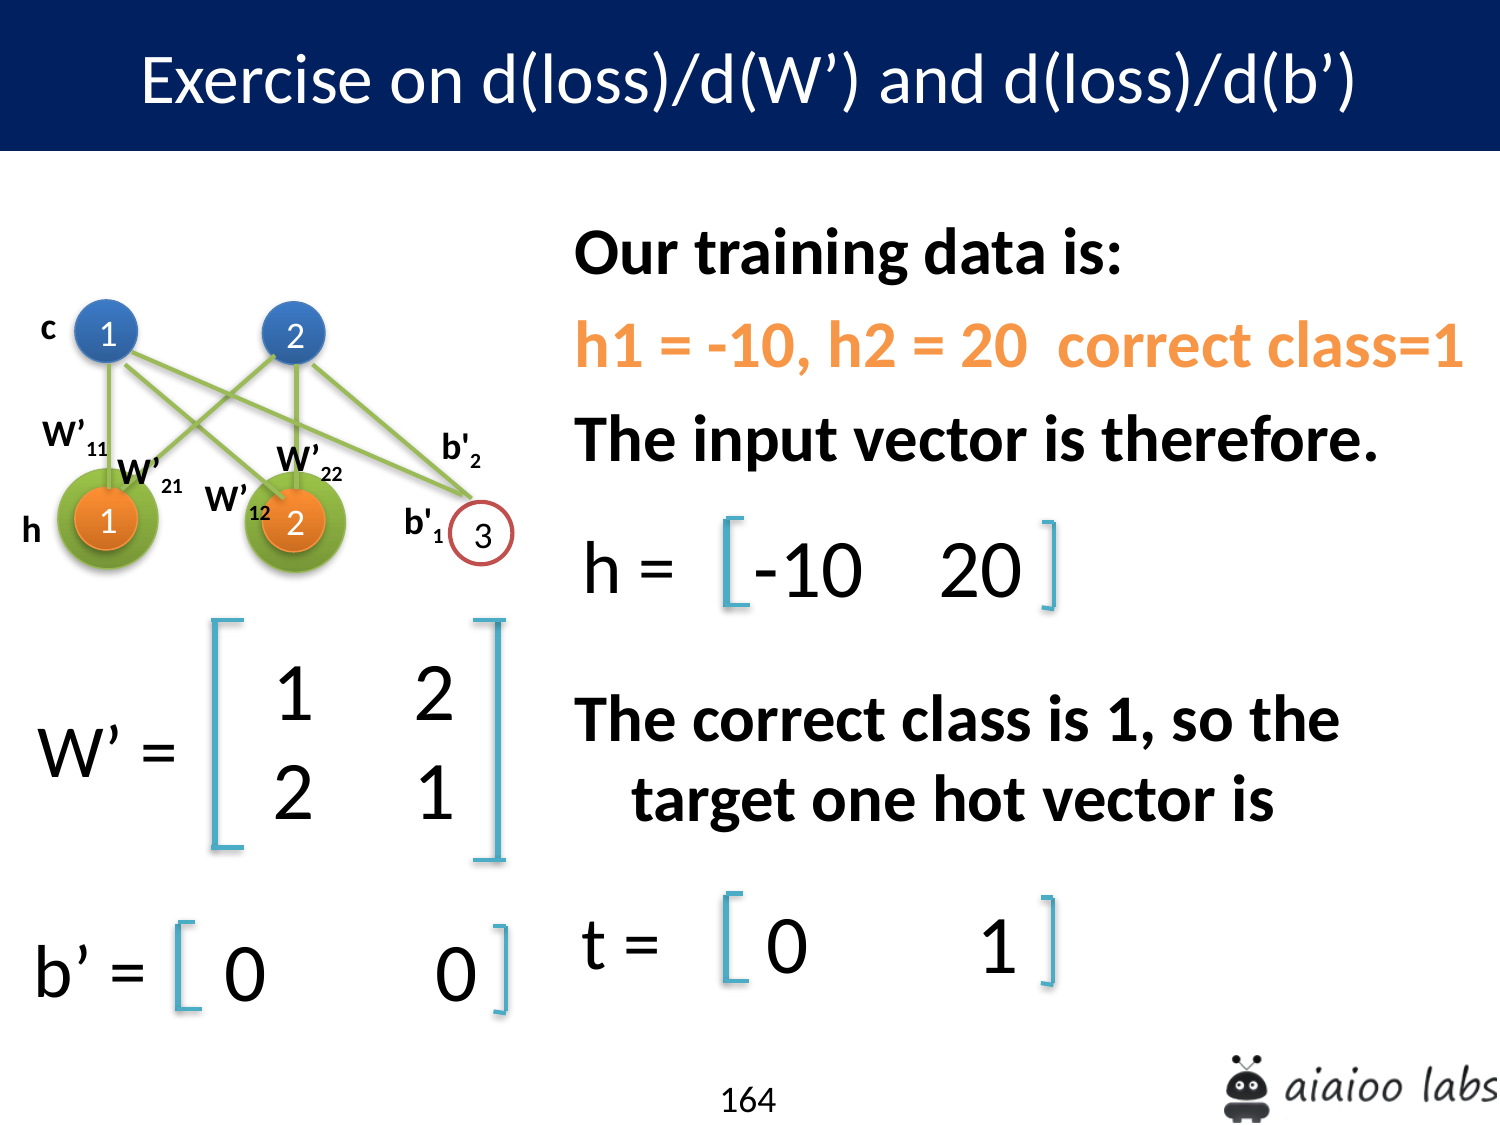

Exercise on d(loss)/d(W’) and d(loss)/d(b’)
Our training data is:
h1 = -10, h2 = 20  correct class=1
The input vector is therefore.

The correct class is 1, so the target one hot vector is

c
1
2
W’11
b'2
W’22
W’21
W’12

1
2
b'1
h
3
-10    20
h =
 2
 1
W’ =
0         1
t =
 0         0
b’ =